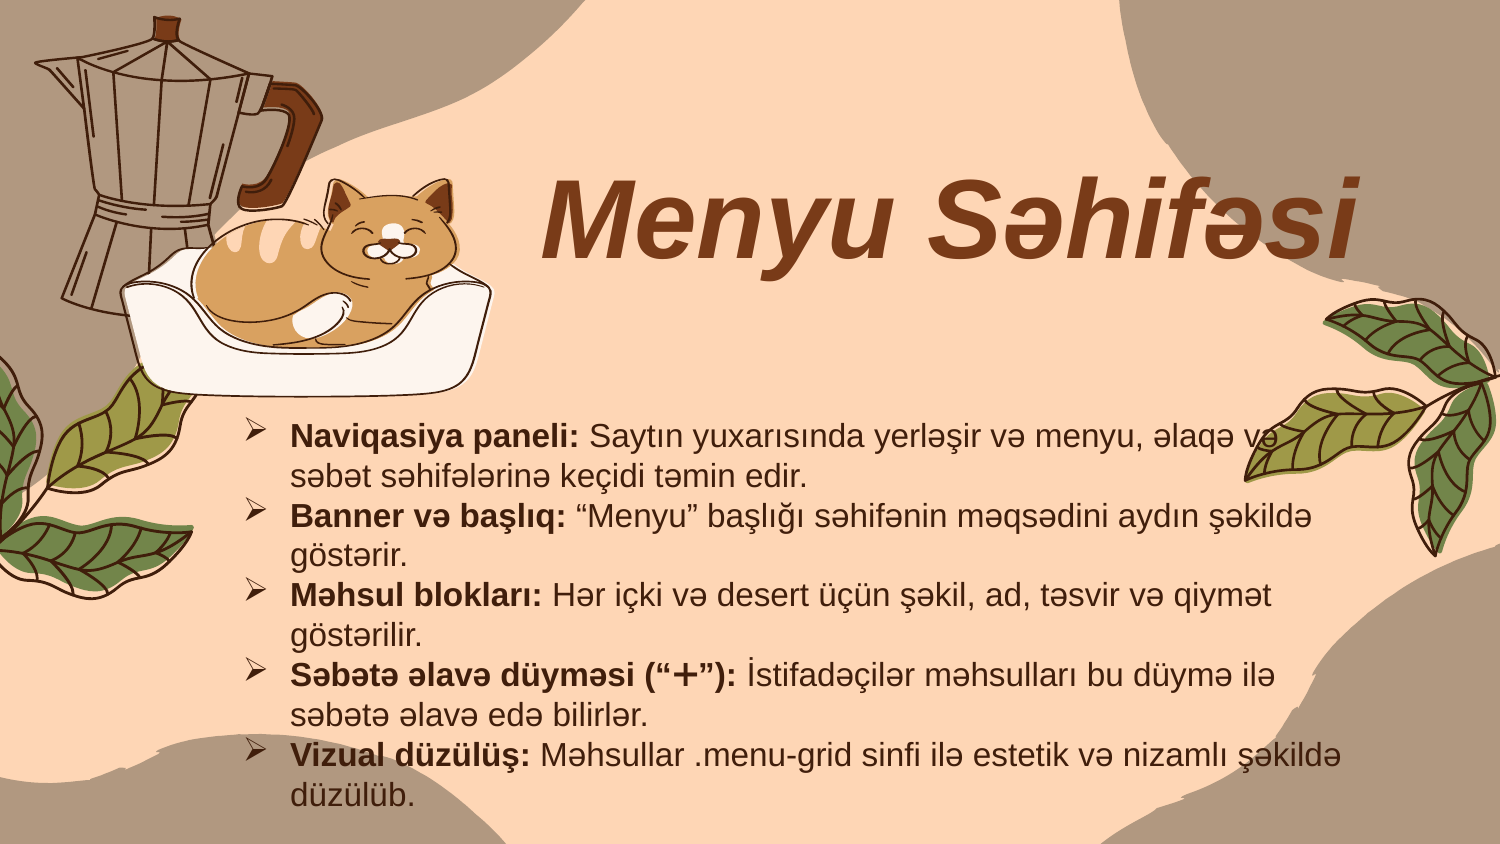

Menyu Səhifəsi

Naviqasiya paneli: Saytın yuxarısında yerləşir və menyu, əlaqə və səbət səhifələrinə keçidi təmin edir.
Banner və başlıq: “Menyu” başlığı səhifənin məqsədini aydın şəkildə göstərir.
Məhsul blokları: Hər içki və desert üçün şəkil, ad, təsvir və qiymət göstərilir.
Səbətə əlavə düyməsi (“➕”): İstifadəçilər məhsulları bu düymə ilə səbətə əlavə edə bilirlər.
Vizual düzülüş: Məhsullar .menu-grid sinfi ilə estetik və nizamlı şəkildə düzülüb.